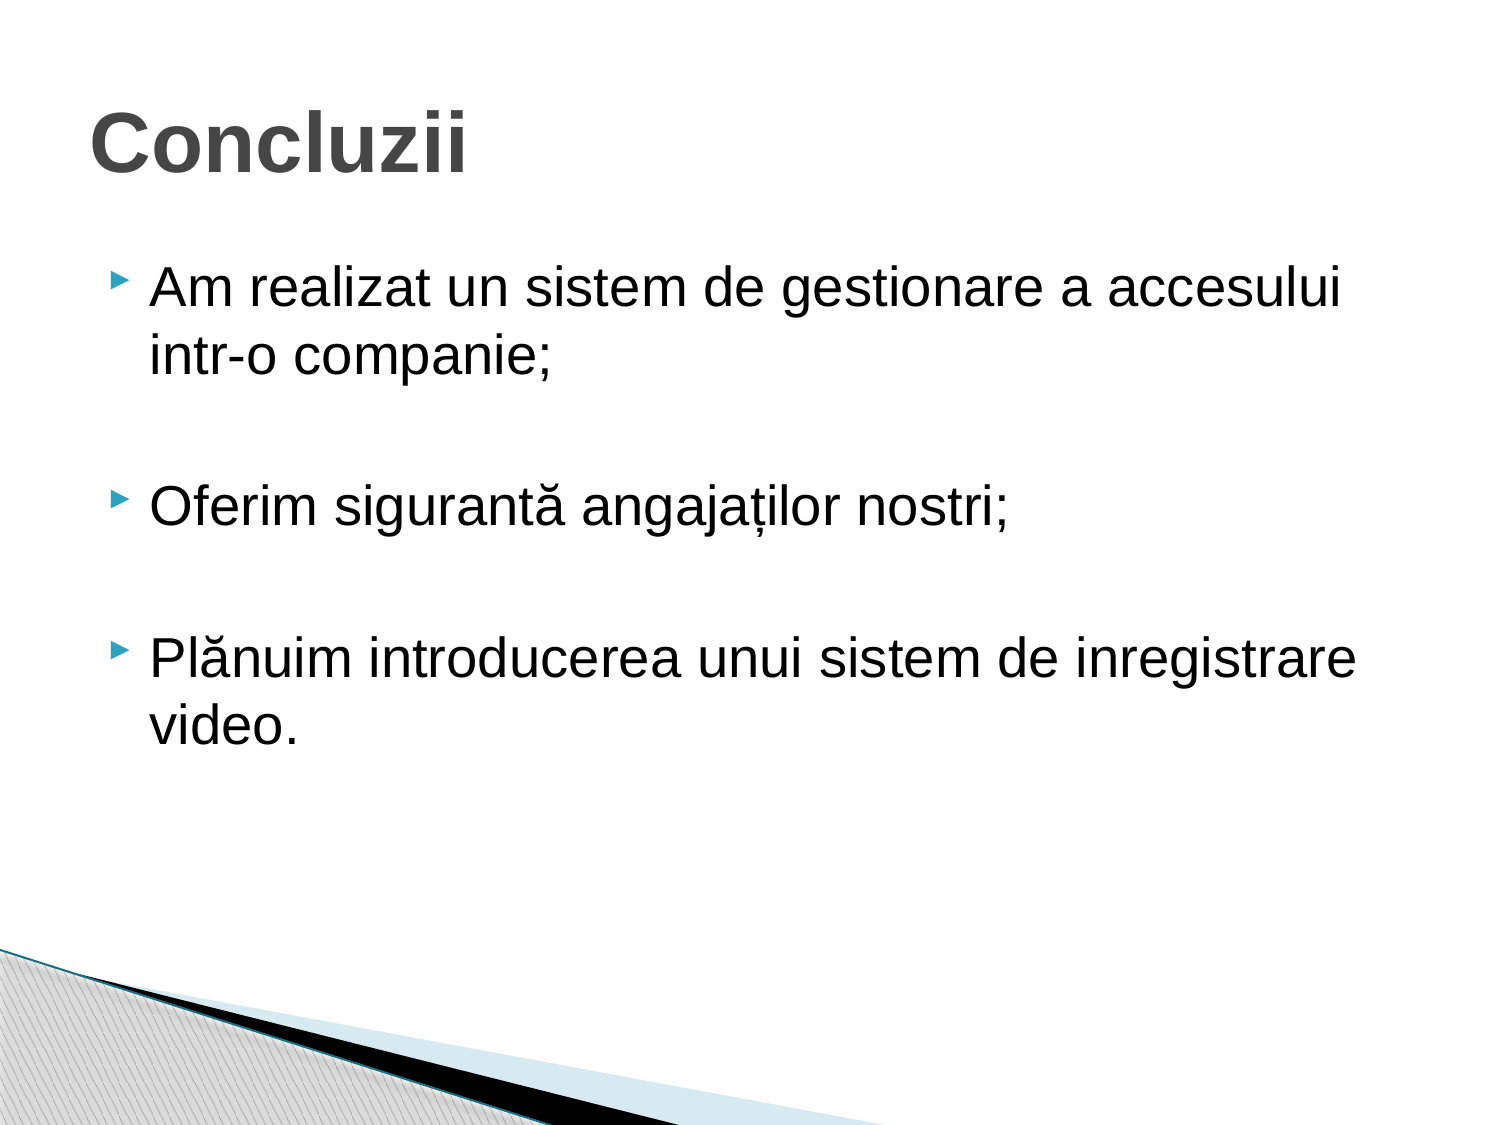

# Concluzii
Am realizat un sistem de gestionare a accesului intr-o companie;

Oferim sigurantă angajaților nostri;

Plănuim introducerea unui sistem de inregistrare video.